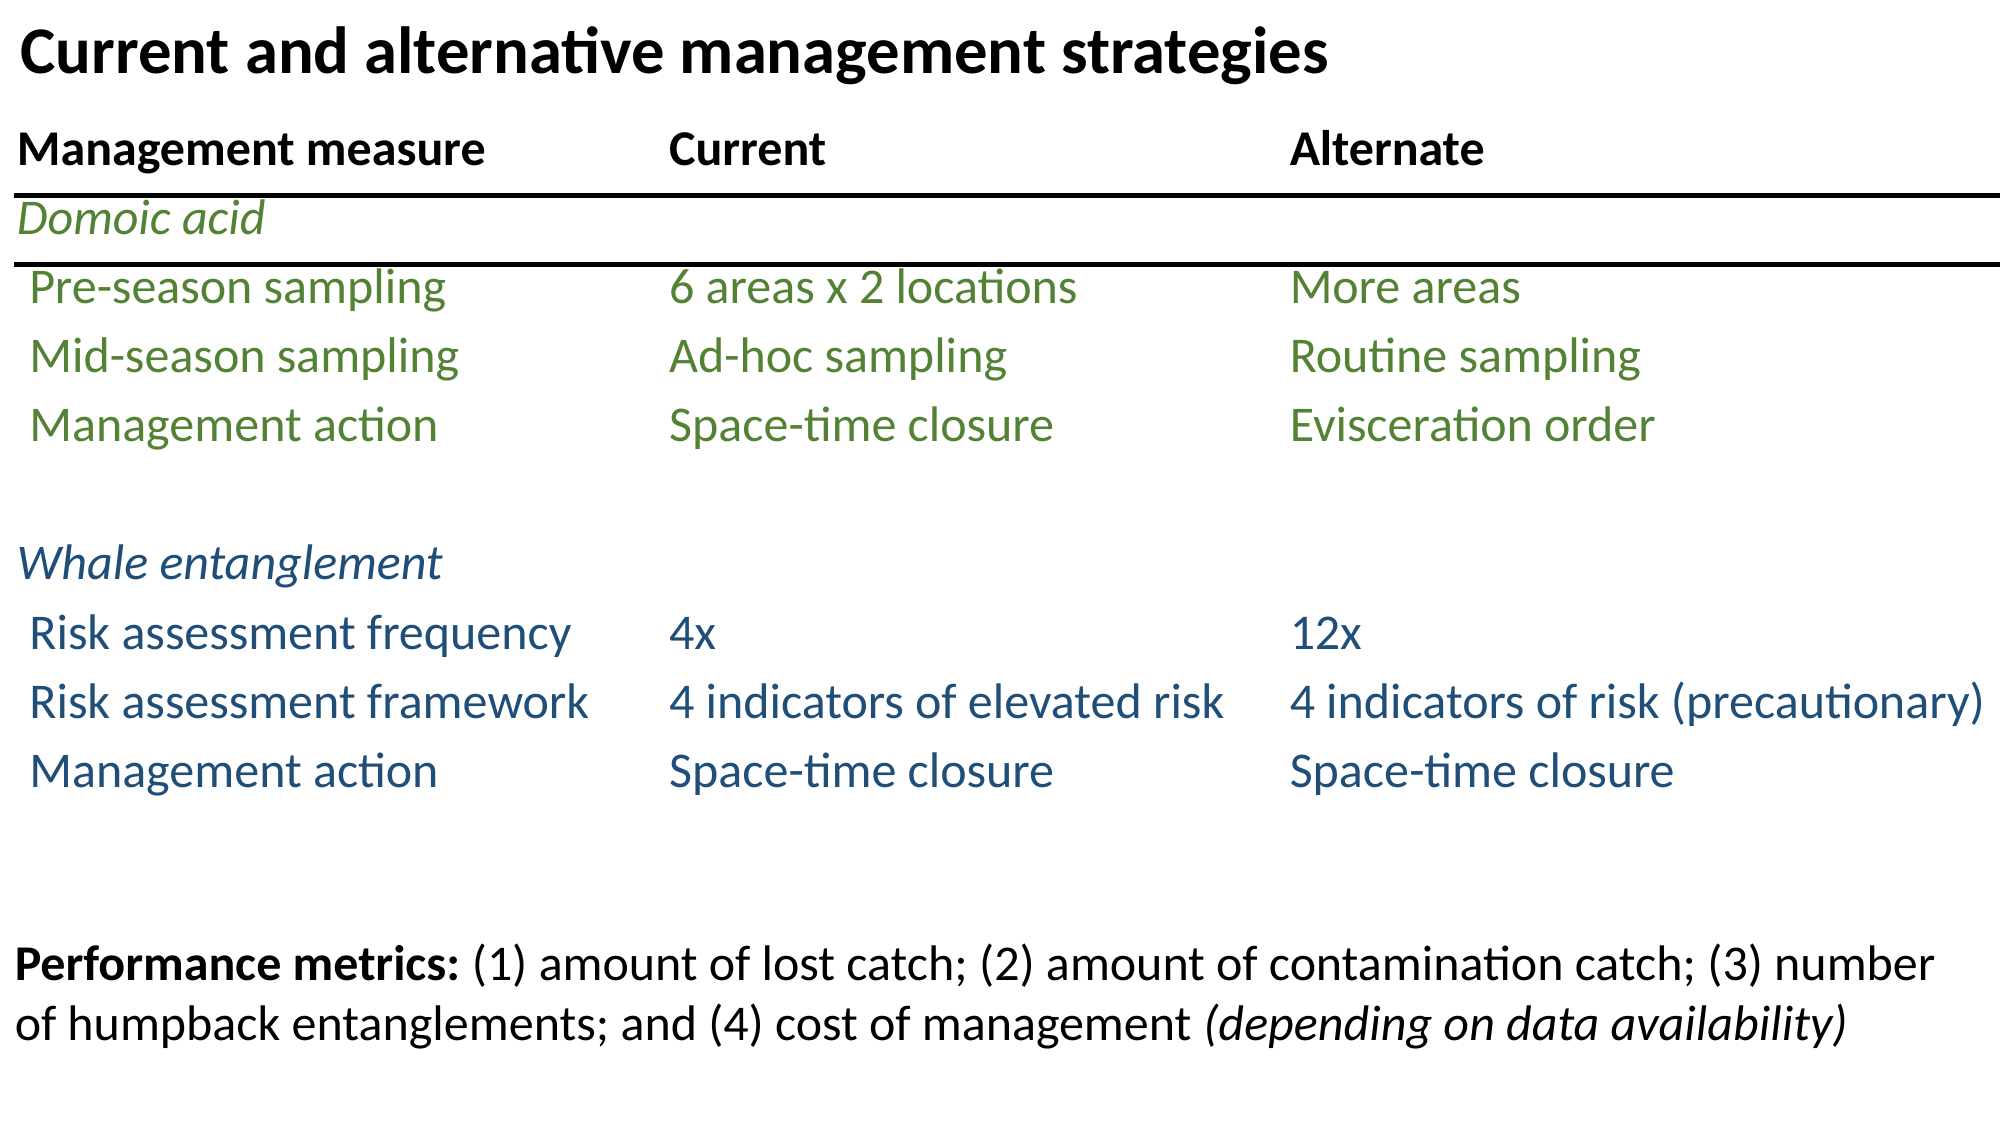

Current and alternative management strategies
| Management measure | Current | Alternate |
| --- | --- | --- |
| Domoic acid |  |  |
| Pre-season sampling | 6 areas x 2 locations | More areas |
| Mid-season sampling | Ad-hoc sampling | Routine sampling |
| Management action | Space-time closure | Evisceration order |
|  |  |  |
| Whale entanglement |  |  |
| Risk assessment frequency | 4x | 12x |
| Risk assessment framework | 4 indicators of elevated risk | 4 indicators of risk (precautionary) |
| Management action | Space-time closure | Space-time closure |
Performance metrics: (1) amount of lost catch; (2) amount of contamination catch; (3) number of humpback entanglements; and (4) cost of management (depending on data availability)